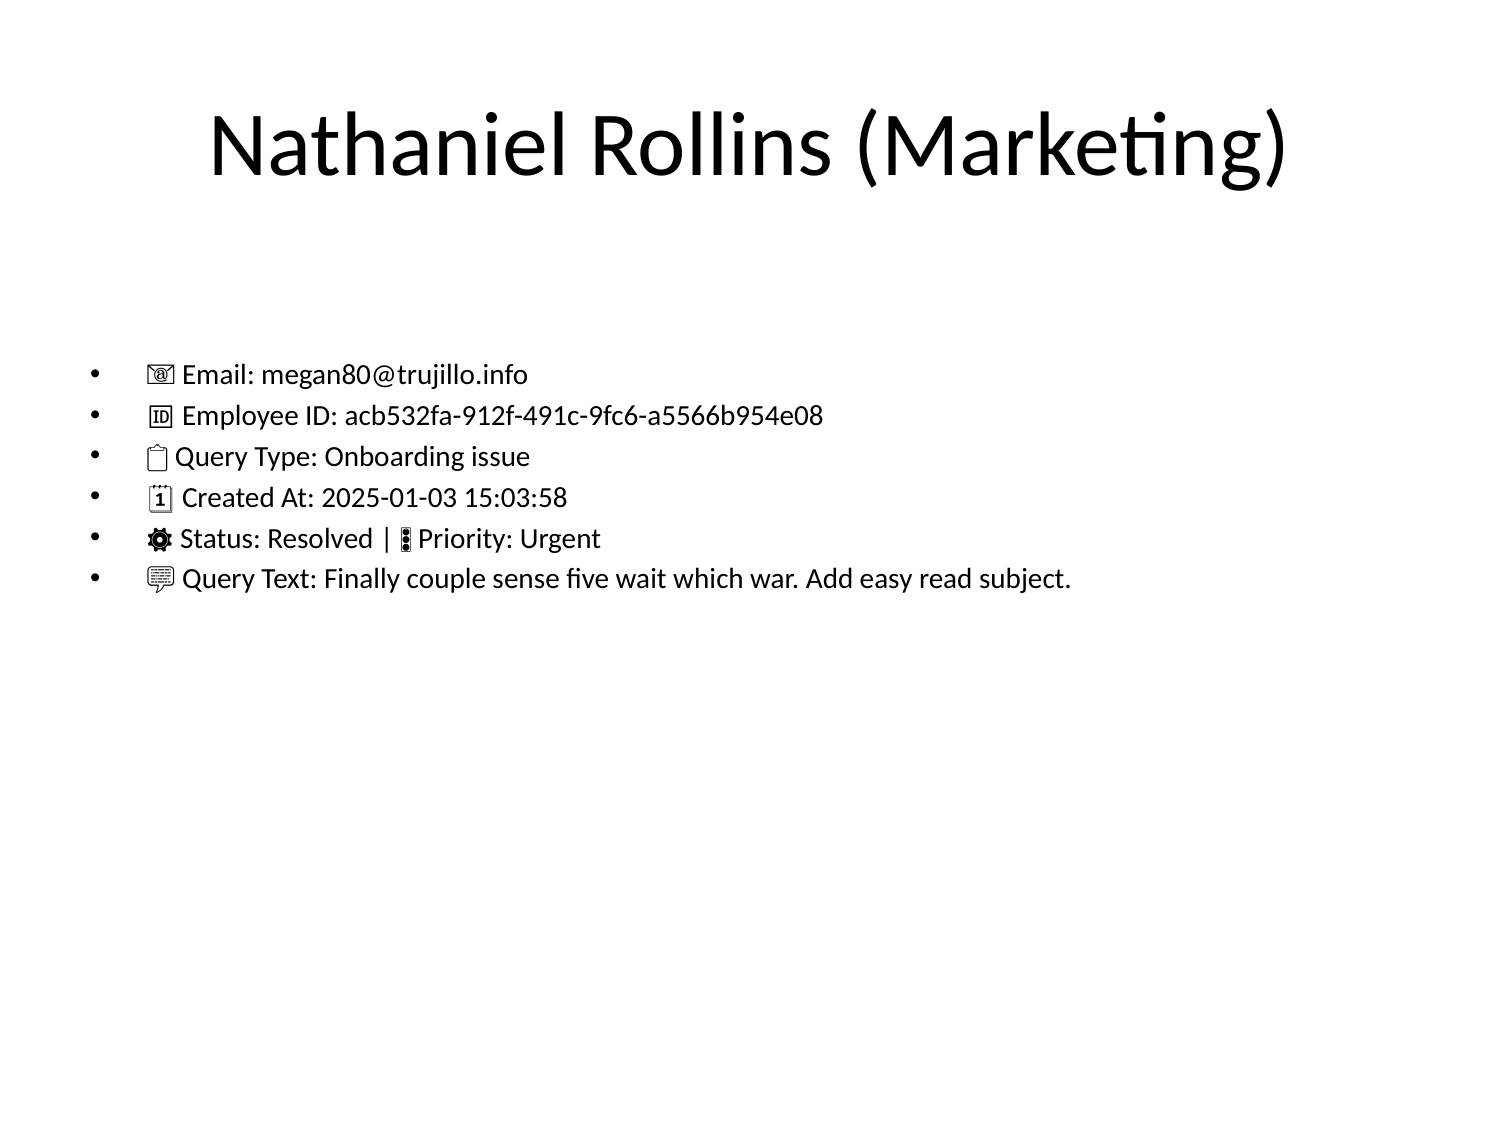

# Nathaniel Rollins (Marketing)

📧 Email: megan80@trujillo.info
🆔 Employee ID: acb532fa-912f-491c-9fc6-a5566b954e08
📋 Query Type: Onboarding issue
🗓 Created At: 2025-01-03 15:03:58
⚙ Status: Resolved | 🚦 Priority: Urgent
💬 Query Text: Finally couple sense five wait which war. Add easy read subject.